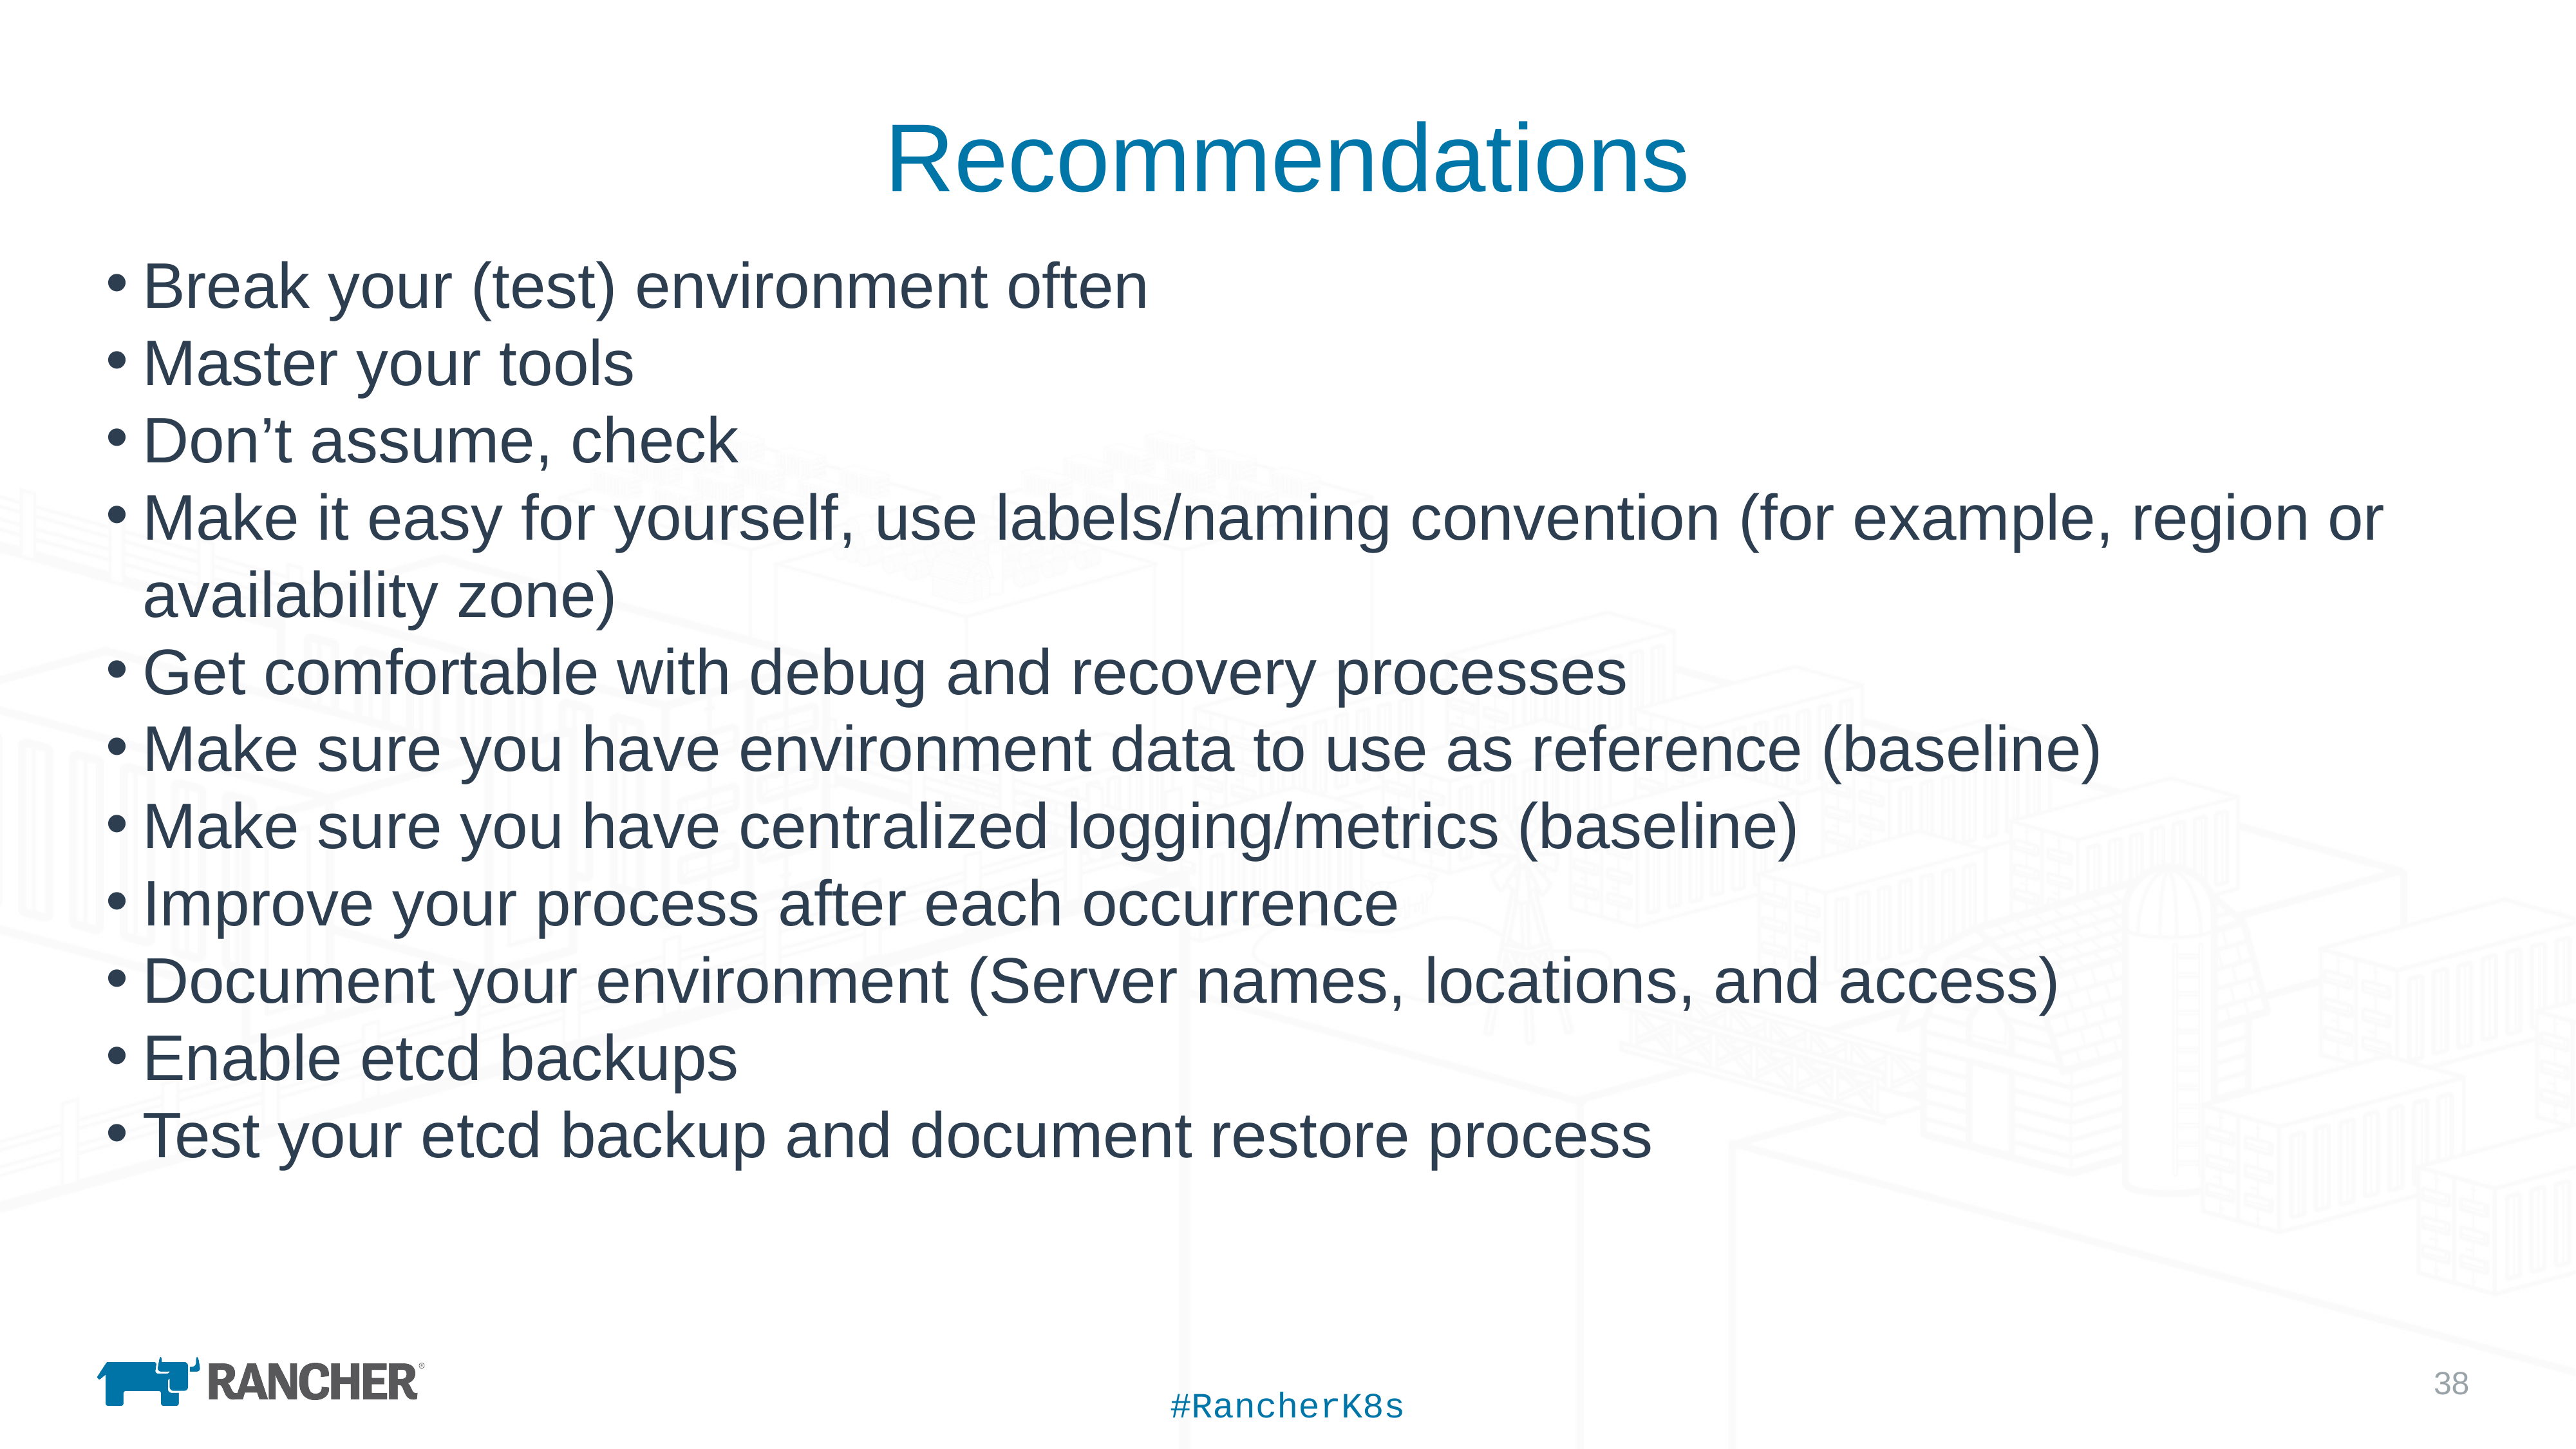

# Recommendations
Break your (test) environment often
Master your tools
Don’t assume, check
Make it easy for yourself, use labels/naming convention (for example, region or availability zone)
Get comfortable with debug and recovery processes
Make sure you have environment data to use as reference (baseline)
Make sure you have centralized logging/metrics (baseline)
Improve your process after each occurrence
Document your environment (Server names, locations, and access)
Enable etcd backups
Test your etcd backup and document restore process
#RancherK8s